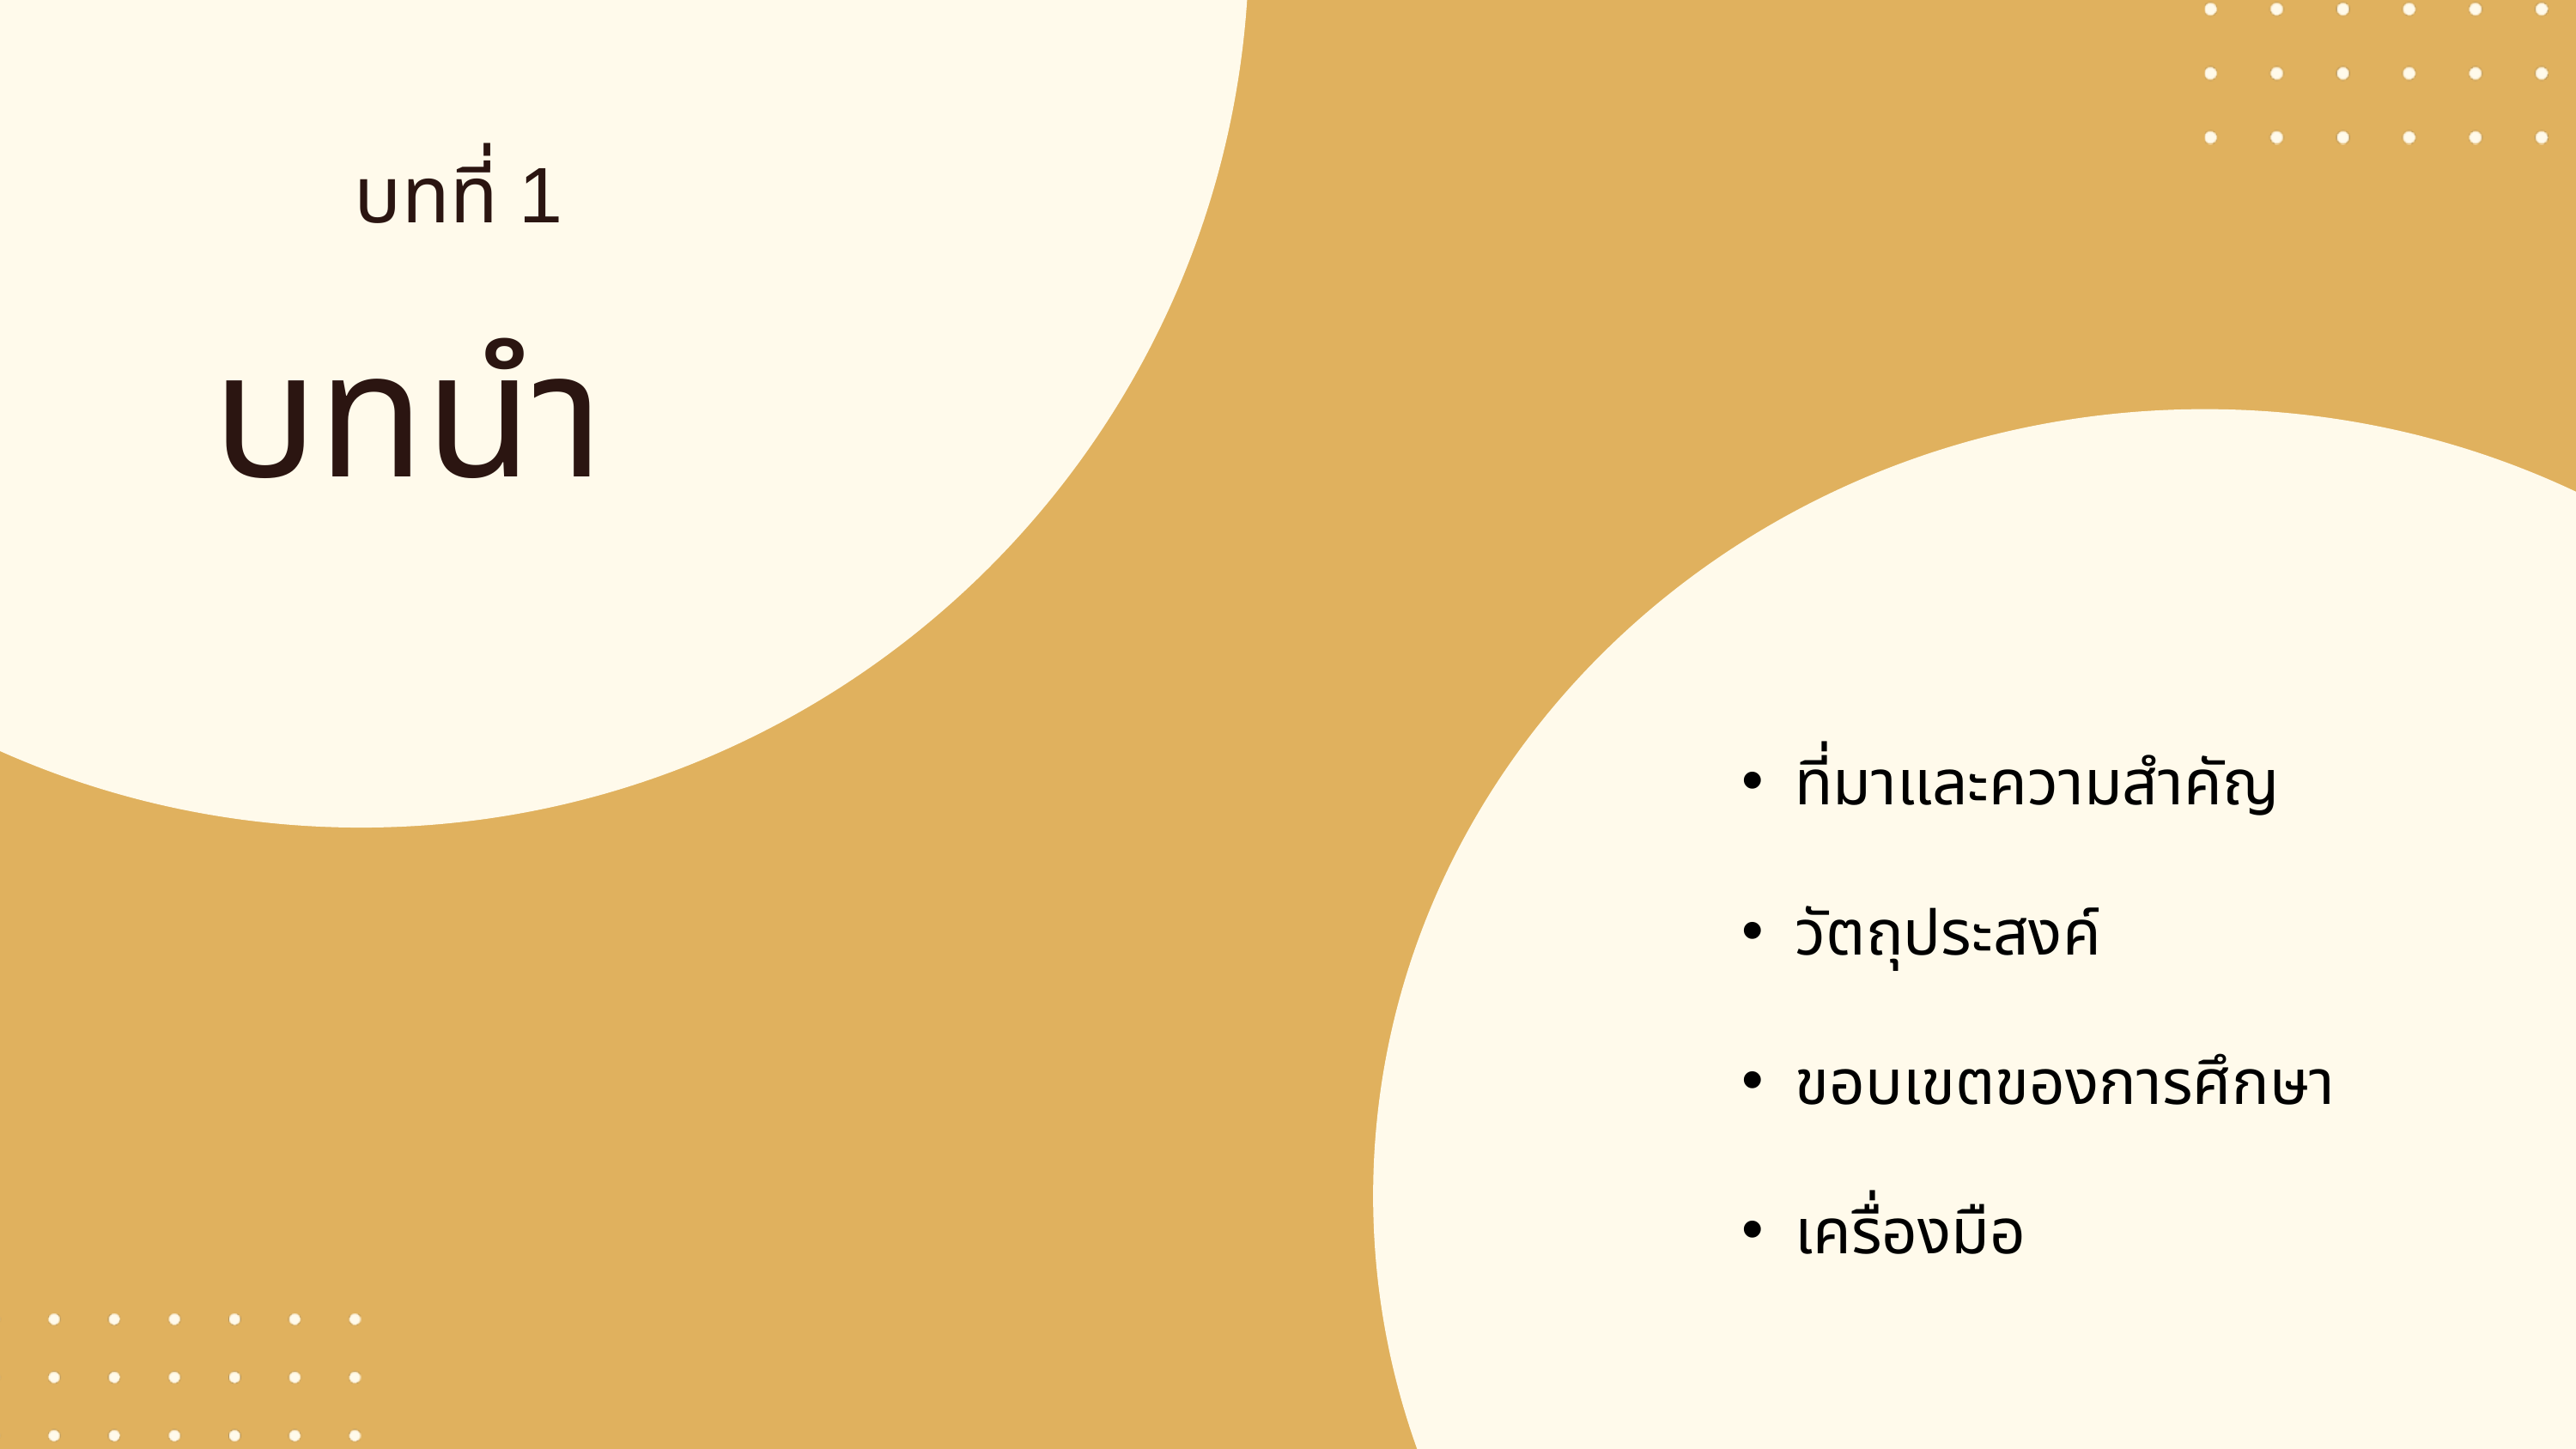

บทที่ 1
บทนำ

ที่มาและความสำคัญ
วัตถุประสงค์
ขอบเขตของการศึกษา
เครื่องมือ